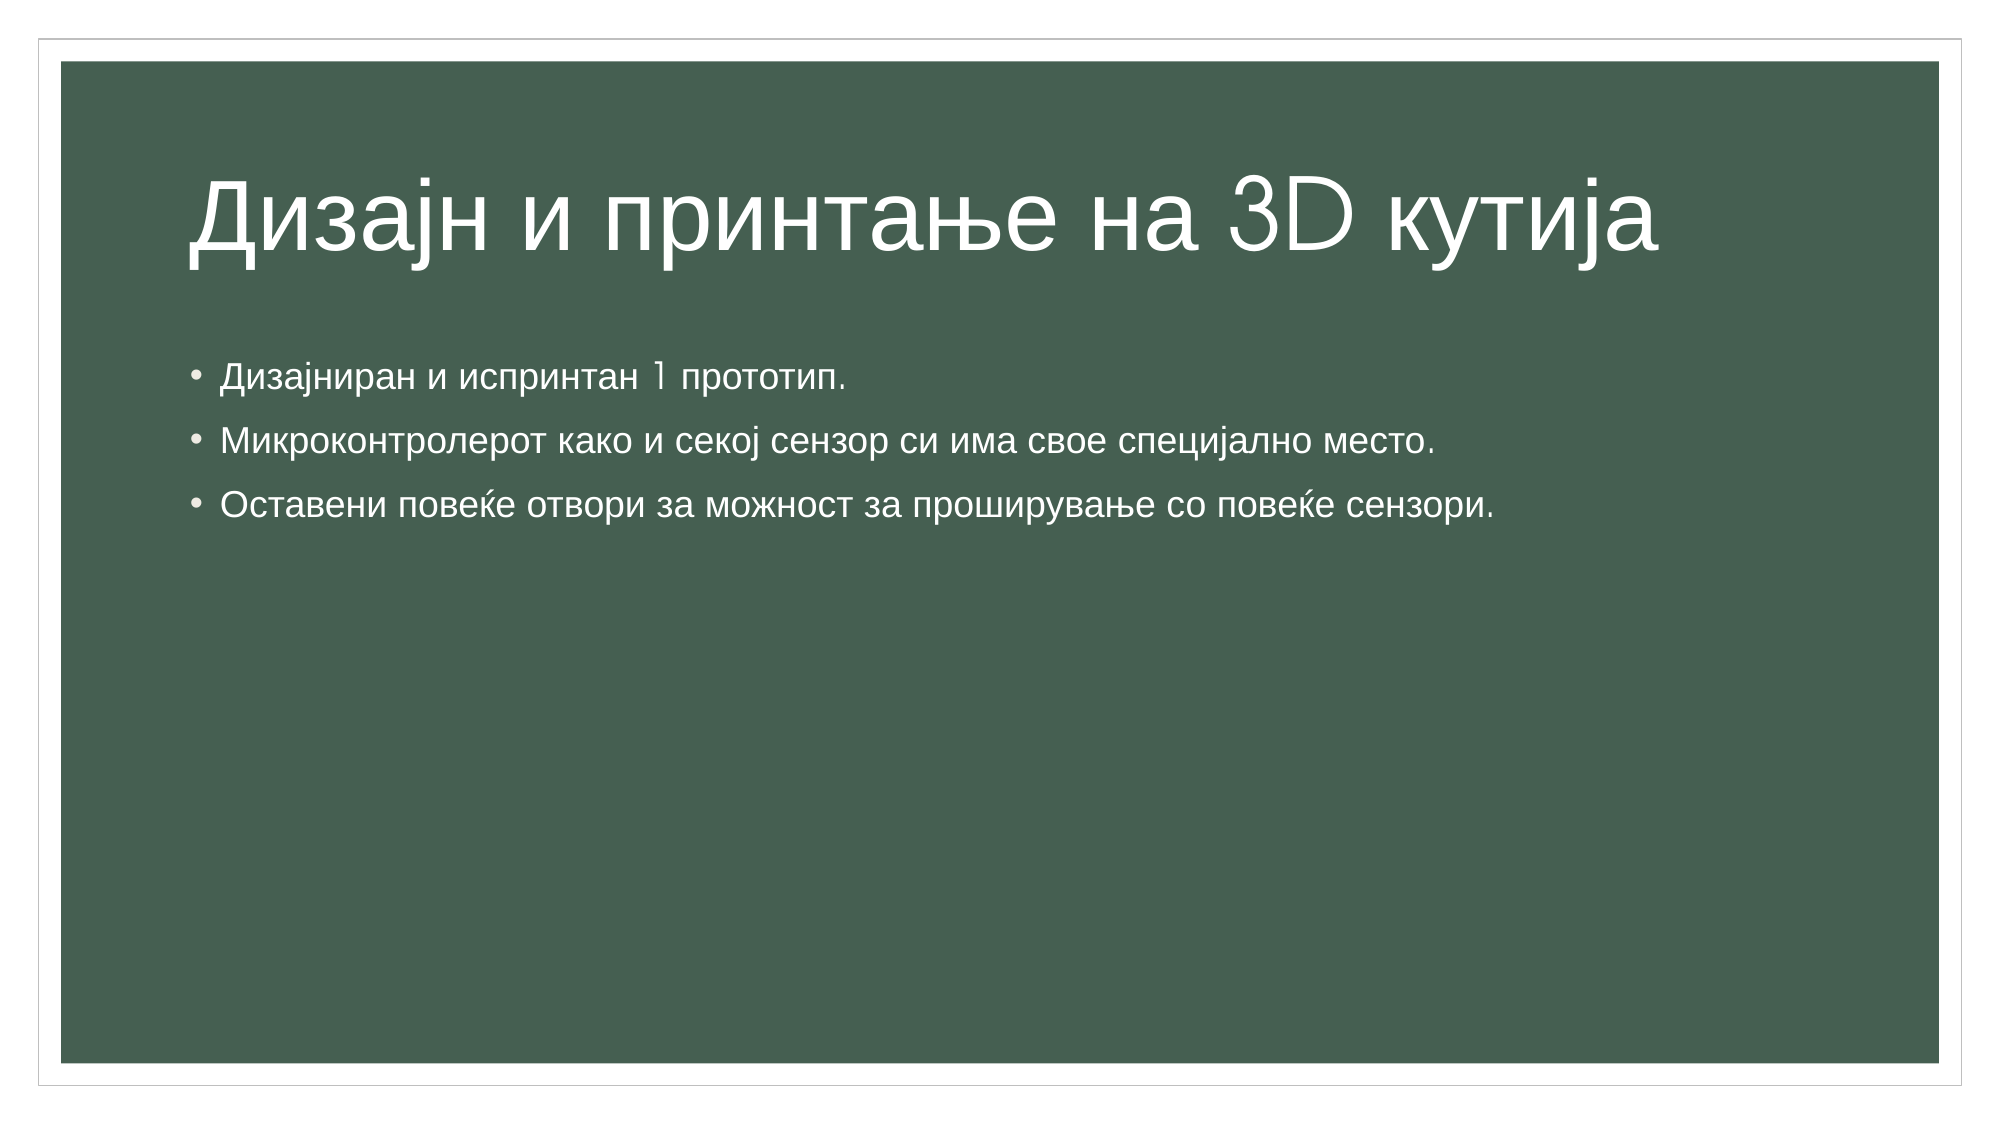

# Дизајн и принтање на 3D кутија
Дизајниран и испринтан 1 прототип.
Микроконтролерот како и секој сензор си има свое специјално место.
Оставени повеќе отвори за можност за проширување со повеќе сензори.